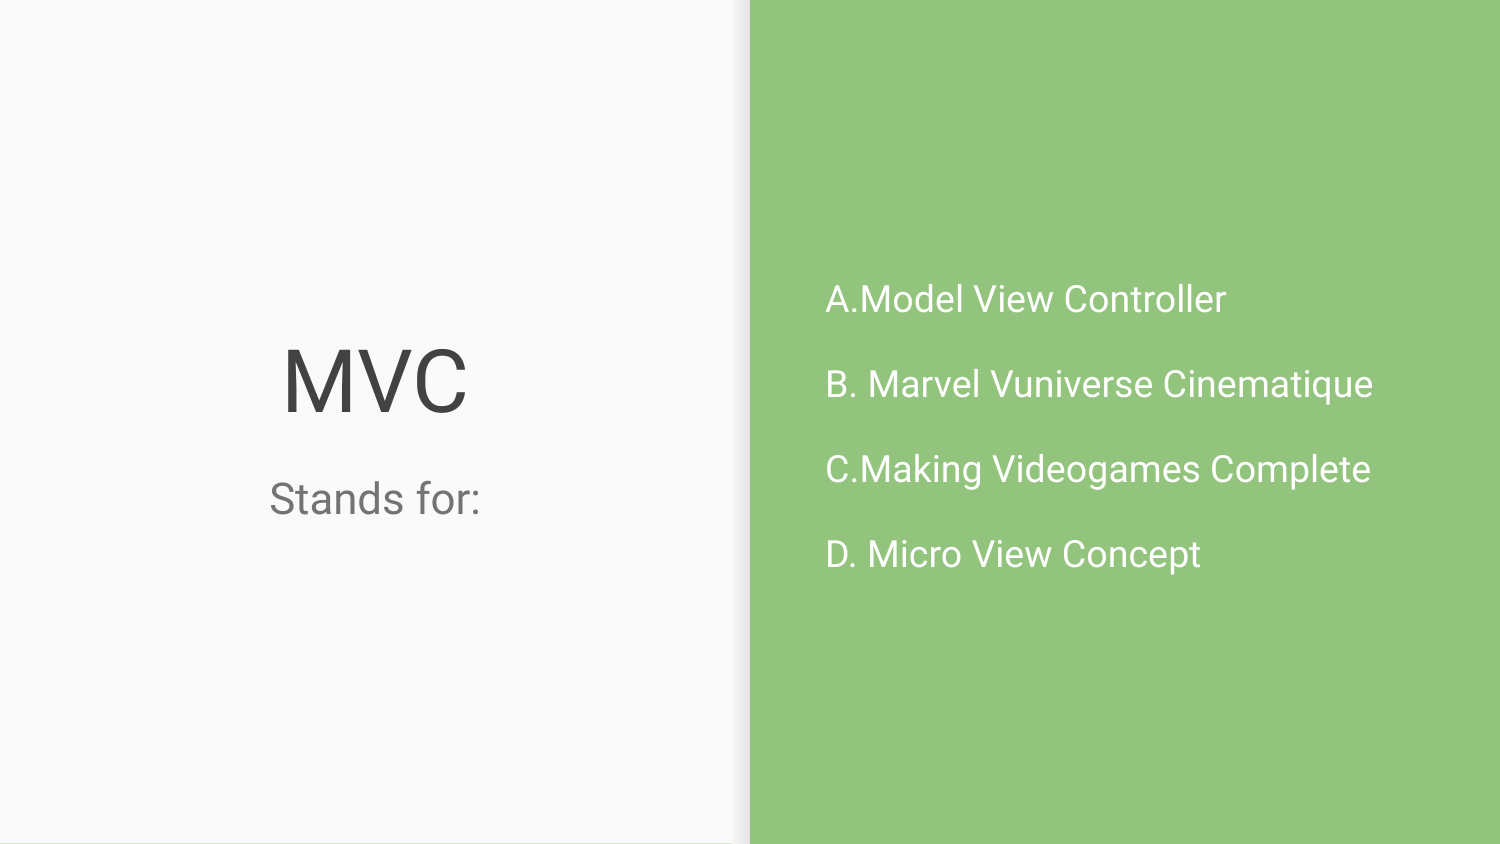

A.Model View Controller
B. Marvel Vuniverse Cinematique
C.Making Videogames Complete
D. Micro View Concept
# MVC
Stands for: